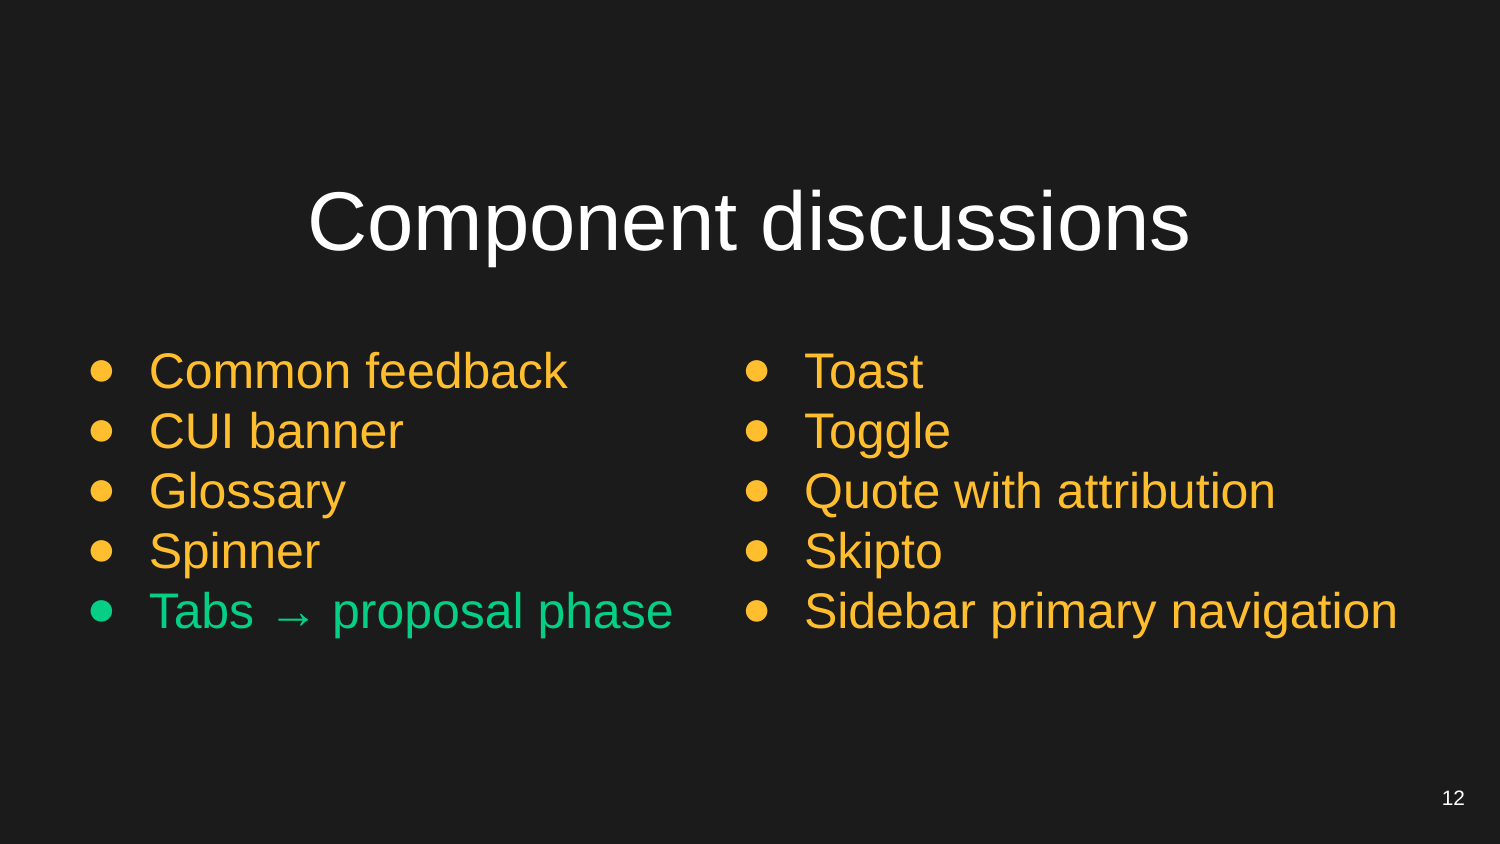

# Component discussions
Common feedback
CUI banner
Glossary
Spinner
Tabs → proposal phase
Toast
Toggle
Quote with attribution
Skipto
Sidebar primary navigation
12